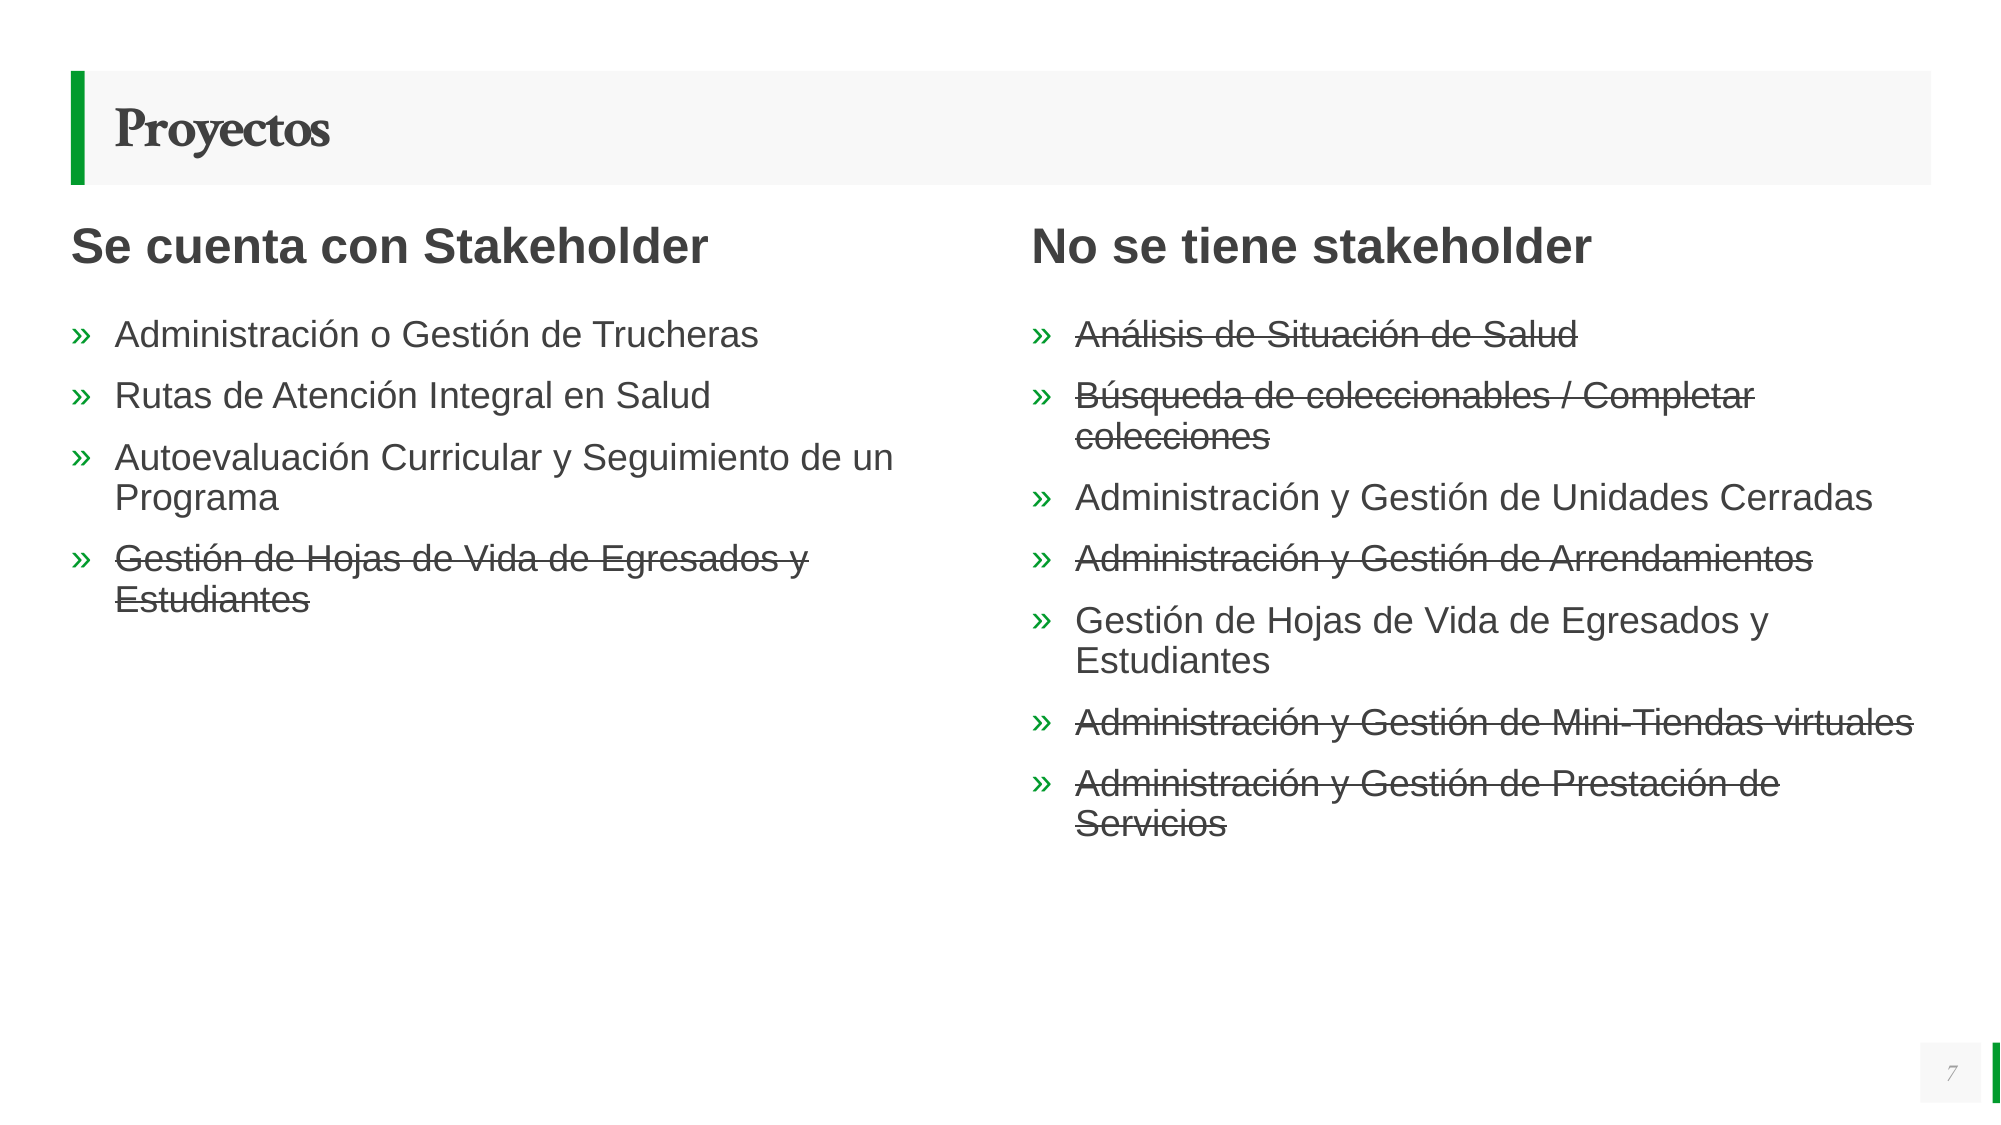

# Proyectos
Se cuenta con Stakeholder
No se tiene stakeholder
Administración o Gestión de Trucheras
Rutas de Atención Integral en Salud
Autoevaluación Curricular y Seguimiento de un Programa
Gestión de Hojas de Vida de Egresados y Estudiantes

Análisis de Situación de Salud
Búsqueda de coleccionables / Completar colecciones
Administración y Gestión de Unidades Cerradas
Administración y Gestión de Arrendamientos
Gestión de Hojas de Vida de Egresados y Estudiantes
Administración y Gestión de Mini-Tiendas virtuales
Administración y Gestión de Prestación de Servicios

7